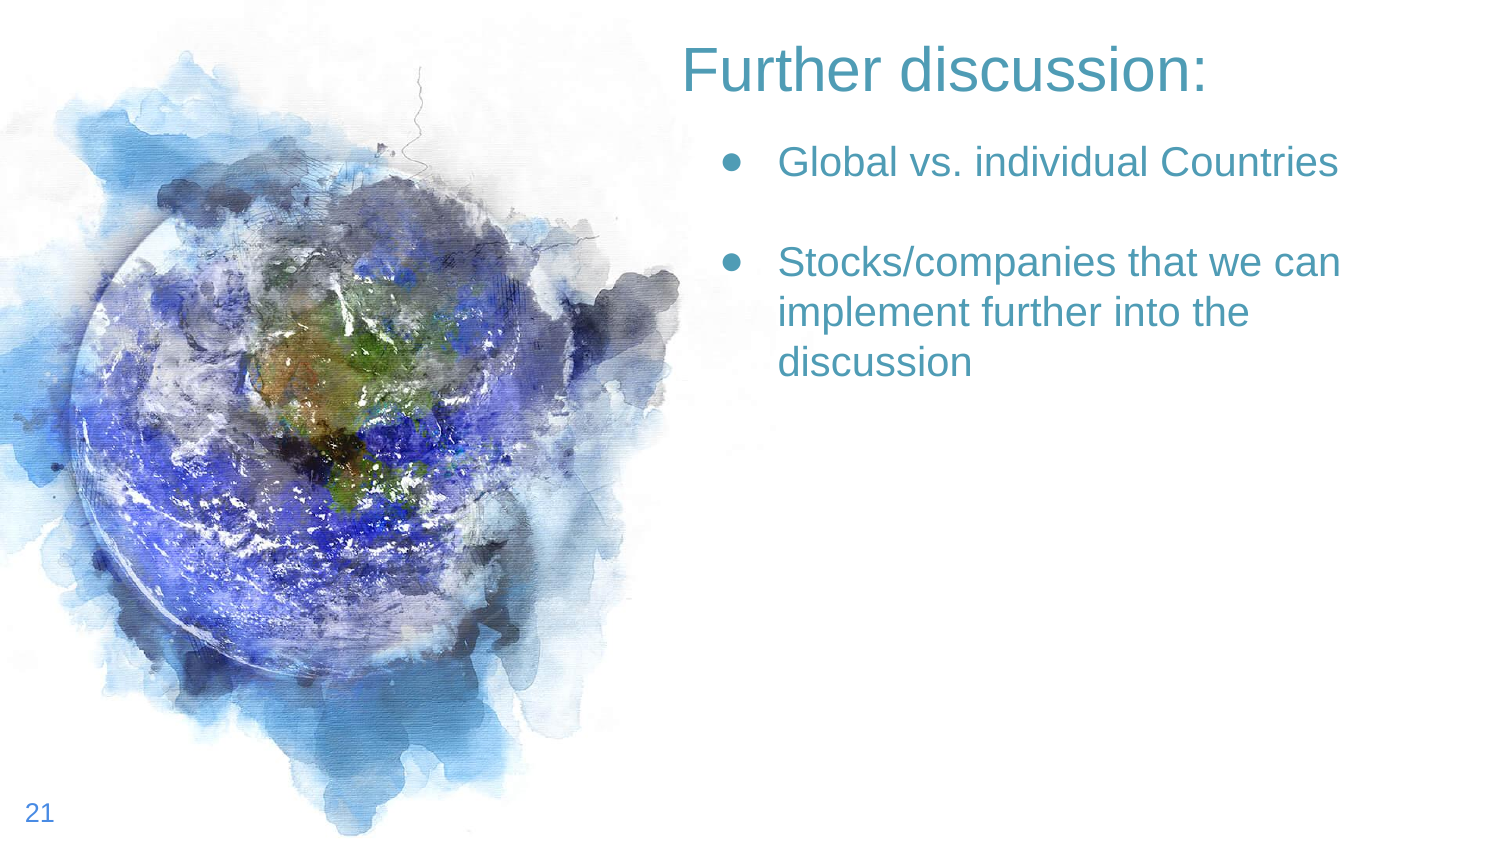

Further discussion:
Global vs. individual Countries

Stocks/companies that we can implement further into the discussion
21